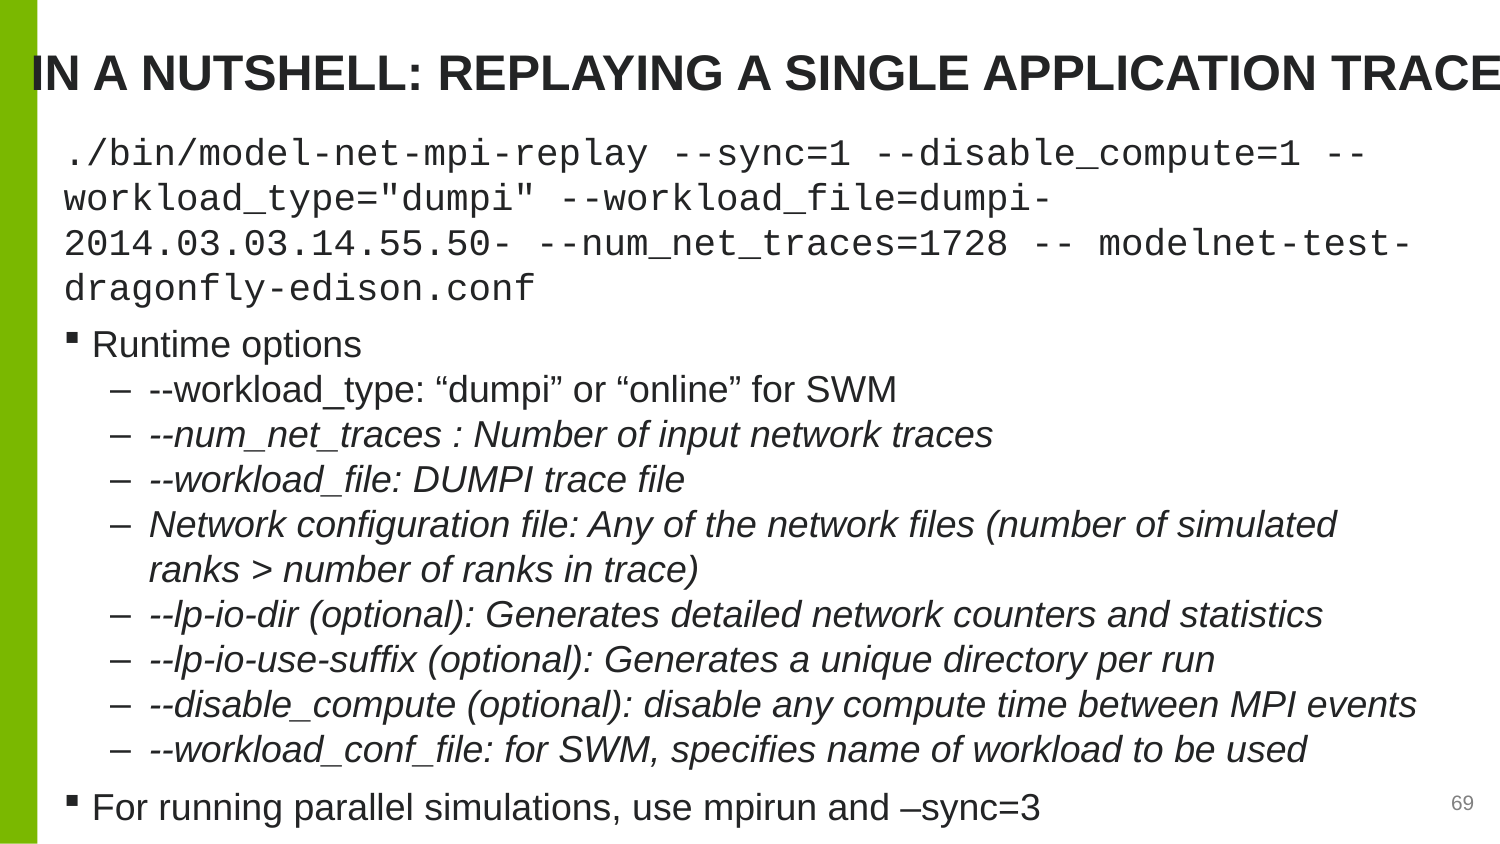

# In a nutshell: Replaying a single application trace
./bin/model-net-mpi-replay --sync=1 --disable_compute=1 --workload_type="dumpi" --workload_file=dumpi-2014.03.03.14.55.50- --num_net_traces=1728 -- modelnet-test-dragonfly-edison.conf
Runtime options
--workload_type: “dumpi” or “online” for SWM
--num_net_traces : Number of input network traces
--workload_file: DUMPI trace file
Network configuration file: Any of the network files (number of simulated ranks > number of ranks in trace)
--lp-io-dir (optional): Generates detailed network counters and statistics
--lp-io-use-suffix (optional): Generates a unique directory per run
--disable_compute (optional): disable any compute time between MPI events
--workload_conf_file: for SWM, specifies name of workload to be used
For running parallel simulations, use mpirun and –sync=3
69